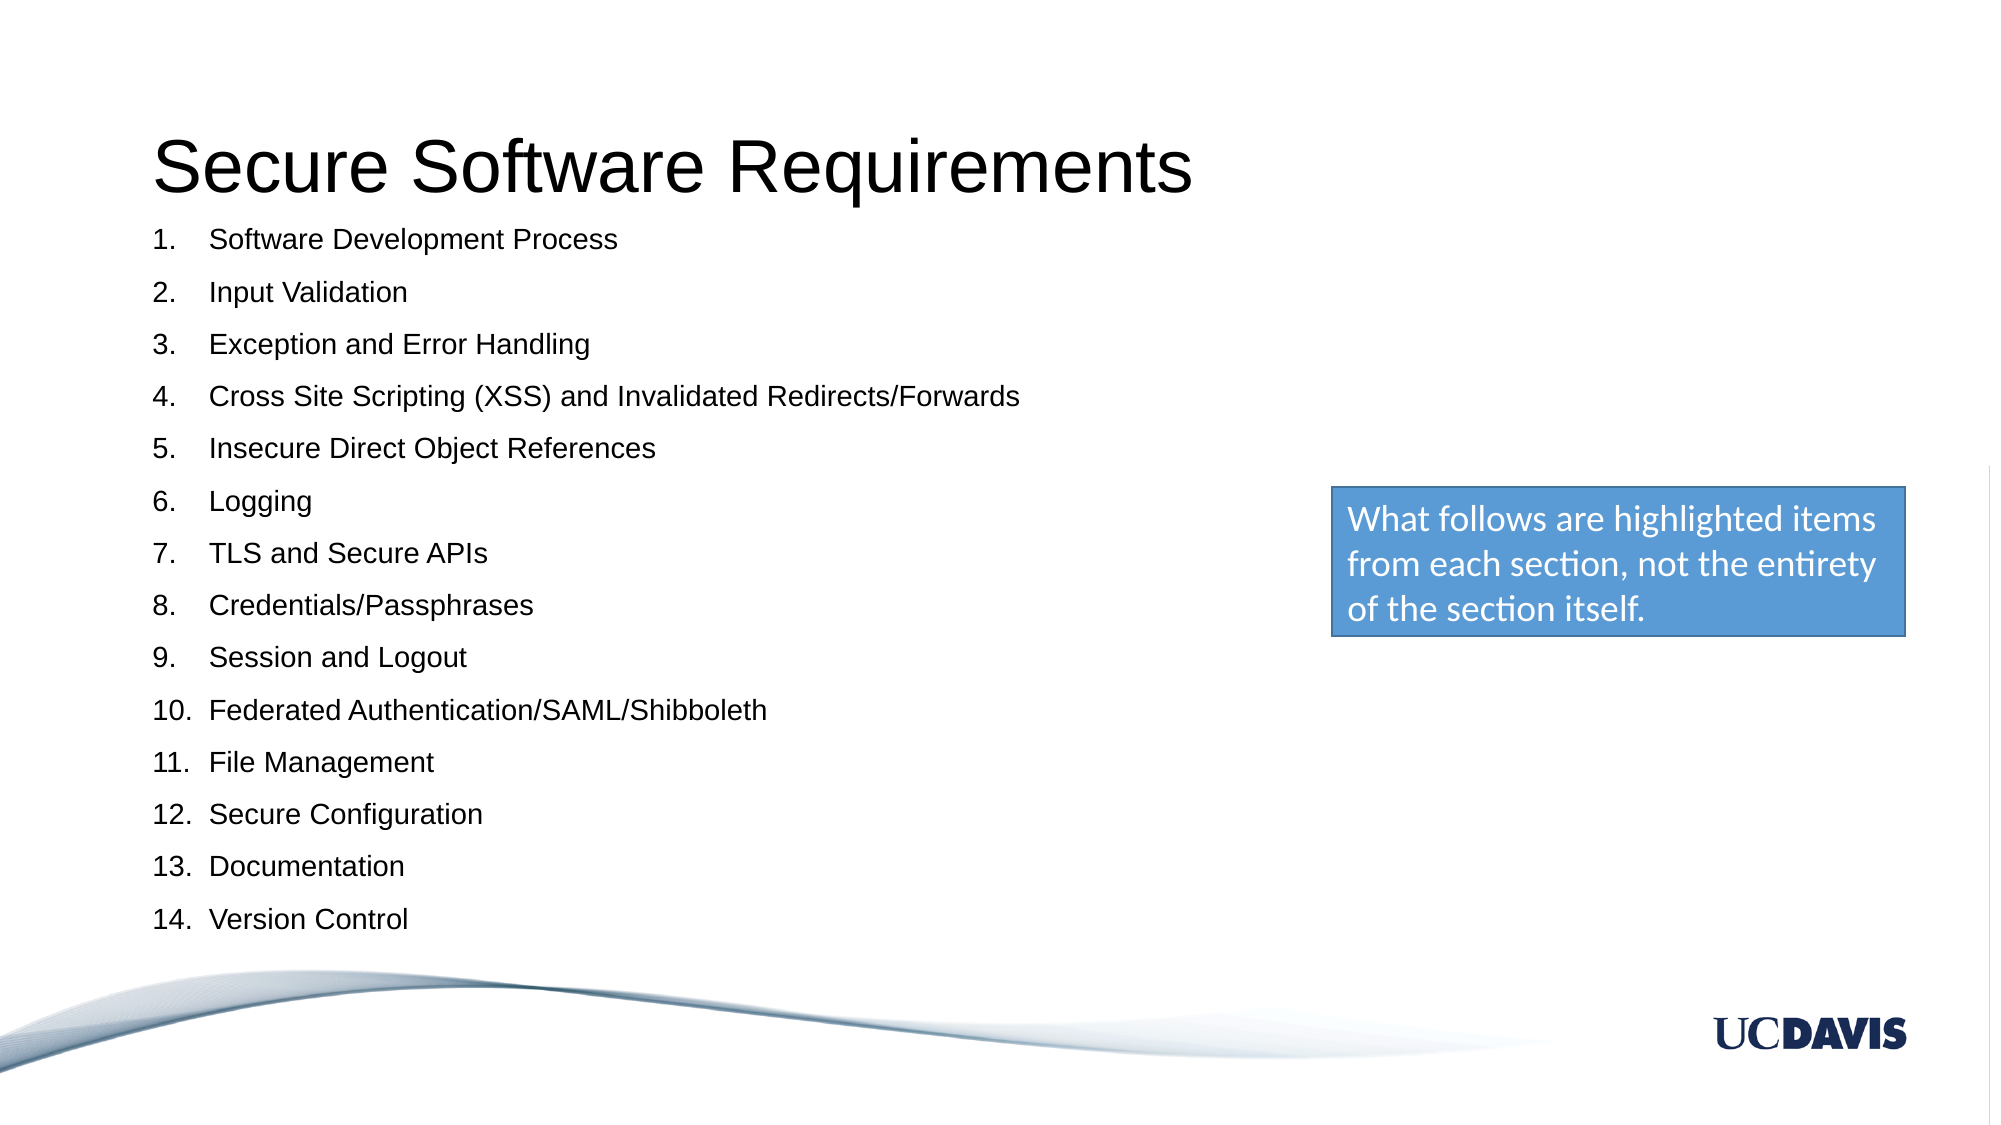

# Secure Software Requirements
Software Development Process
Input Validation
Exception and Error Handling
Cross Site Scripting (XSS) and Invalidated Redirects/Forwards
Insecure Direct Object References
Logging
TLS and Secure APIs
Credentials/Passphrases
Session and Logout
Federated Authentication/SAML/Shibboleth
File Management
Secure Configuration
Documentation
Version Control
What follows are highlighted items from each section, not the entirety of the section itself.